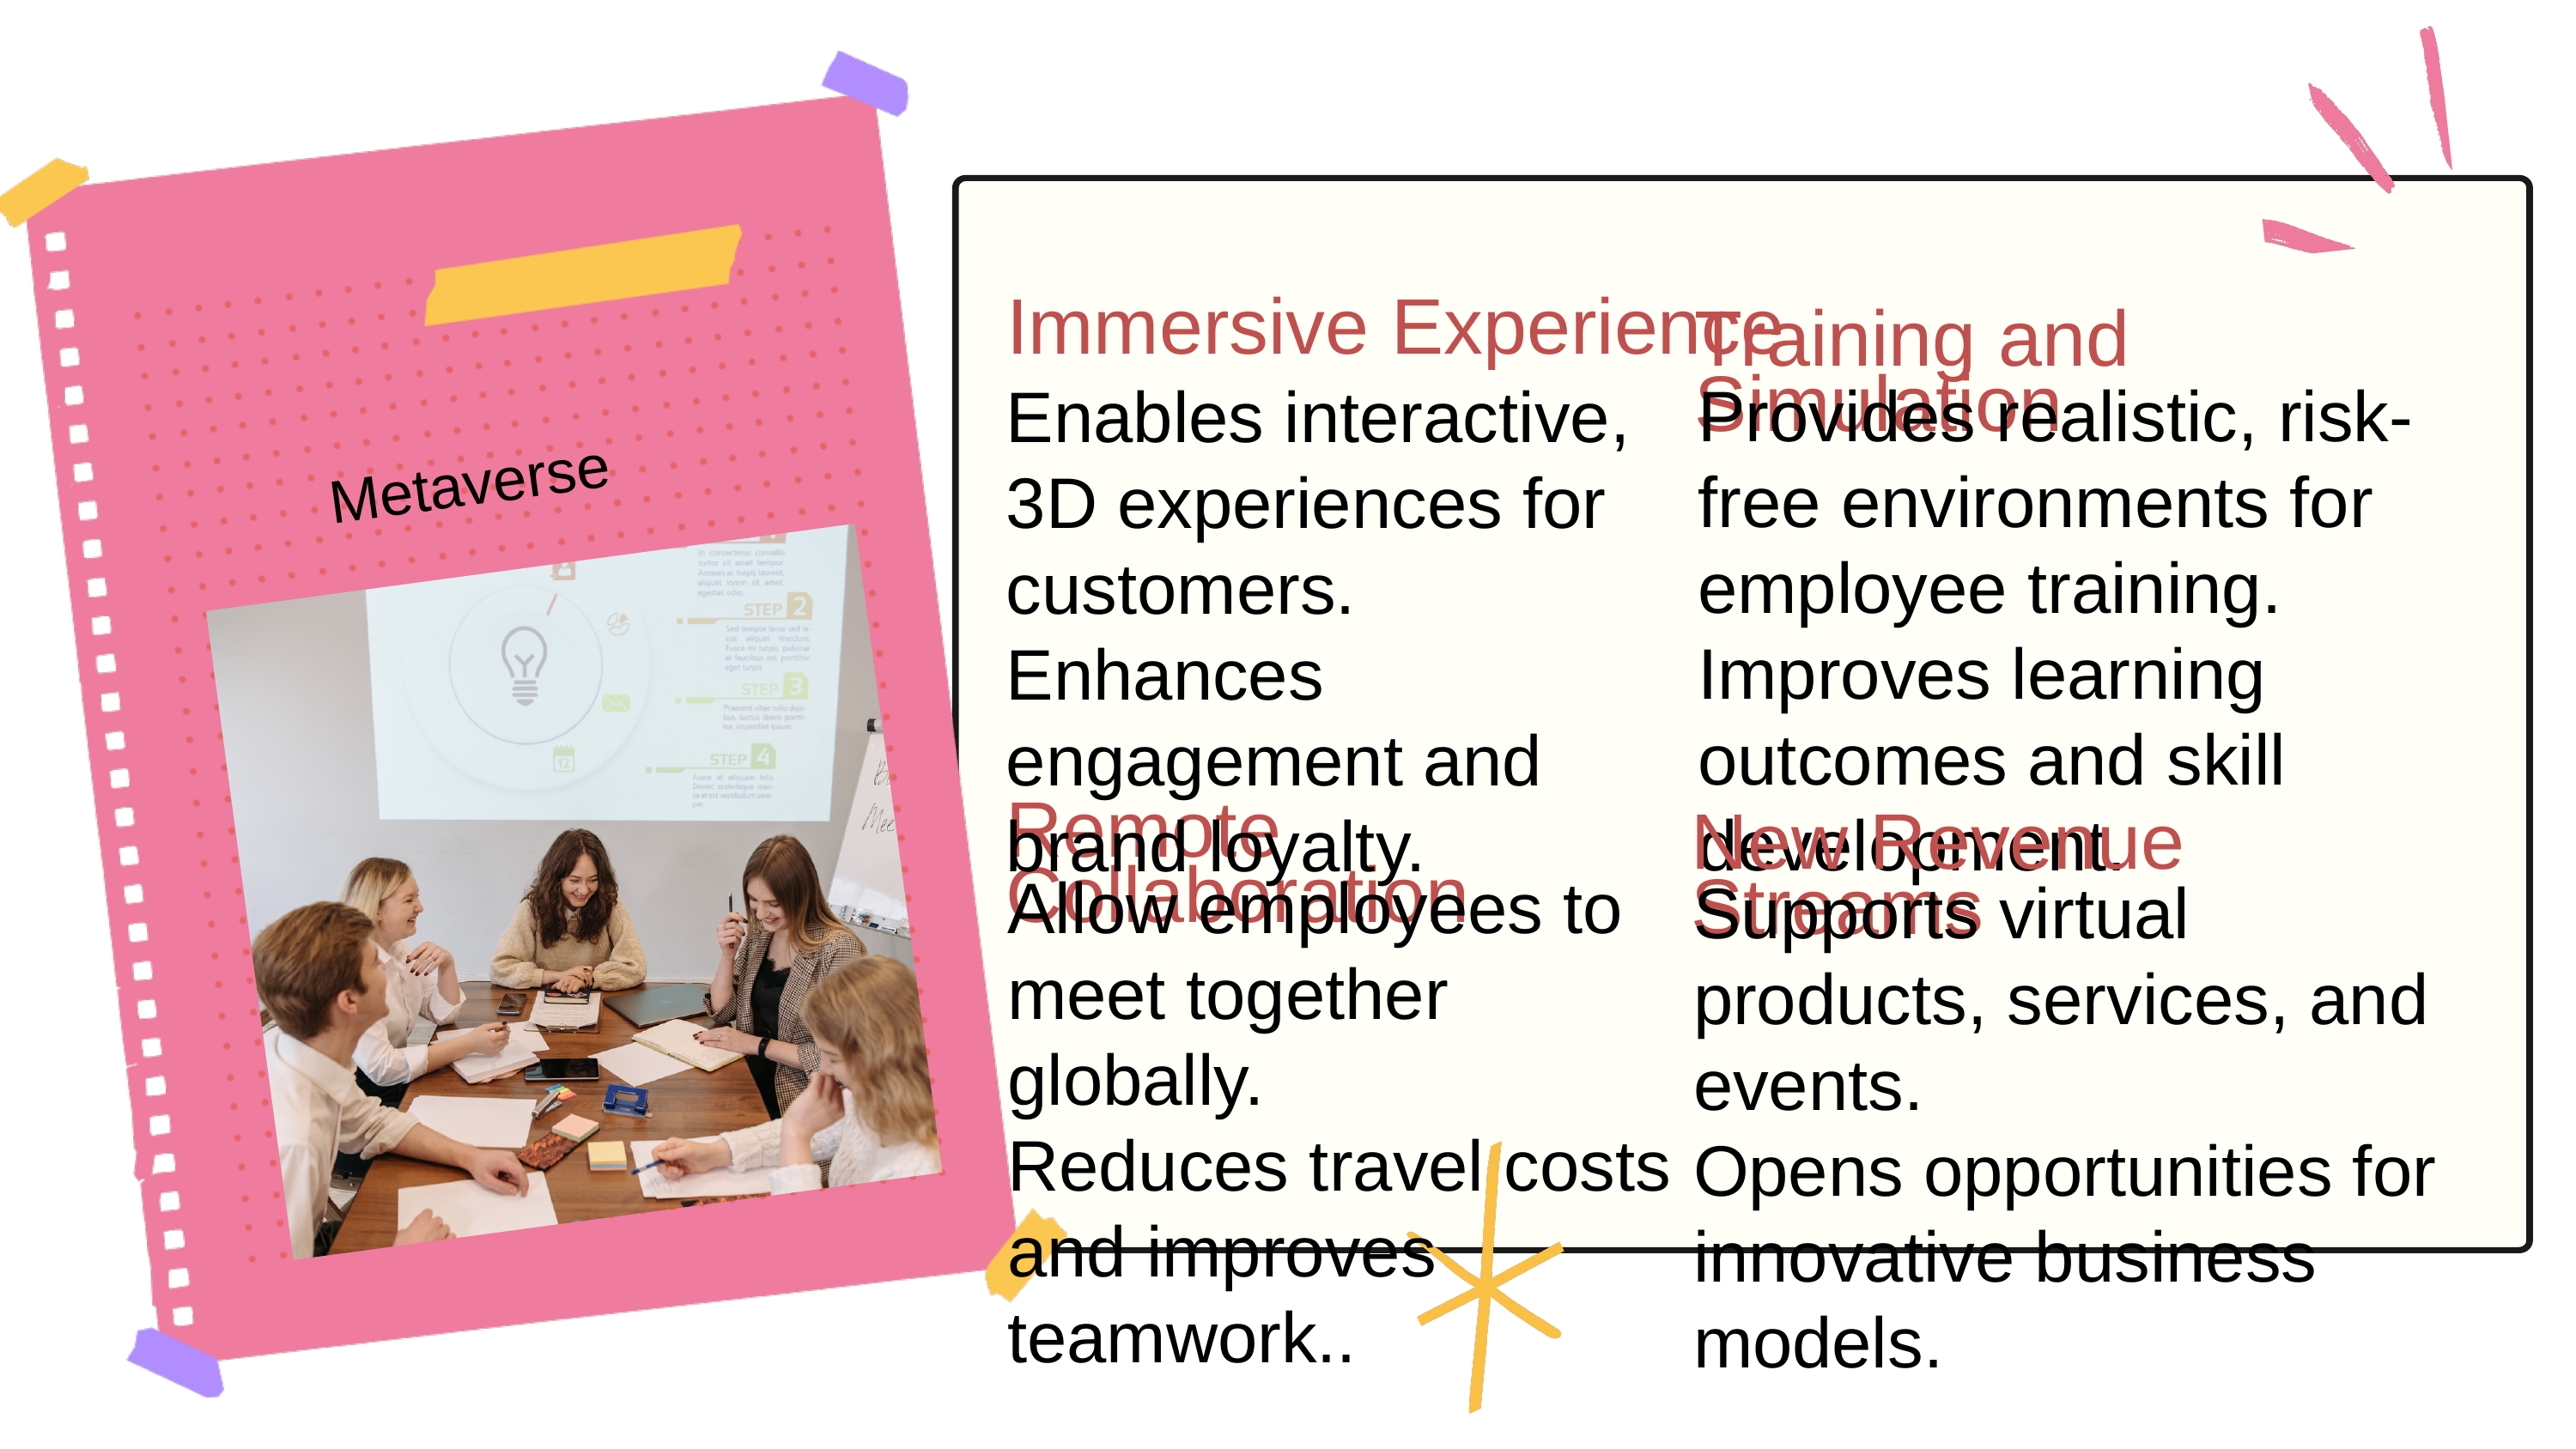

.

Immersive Experience
Training and Simulation
Provides realistic, risk-free environments for employee training.
Improves learning outcomes and skill development.
Enables interactive, 3D experiences for customers.
Enhances engagement and brand loyalty.
Metaverse

Remote Collaboration
New Revenue Streams
Allow employees to meet together globally.
Reduces travel costs and improves teamwork..
Supports virtual products, services, and events.
Opens opportunities for innovative business models.